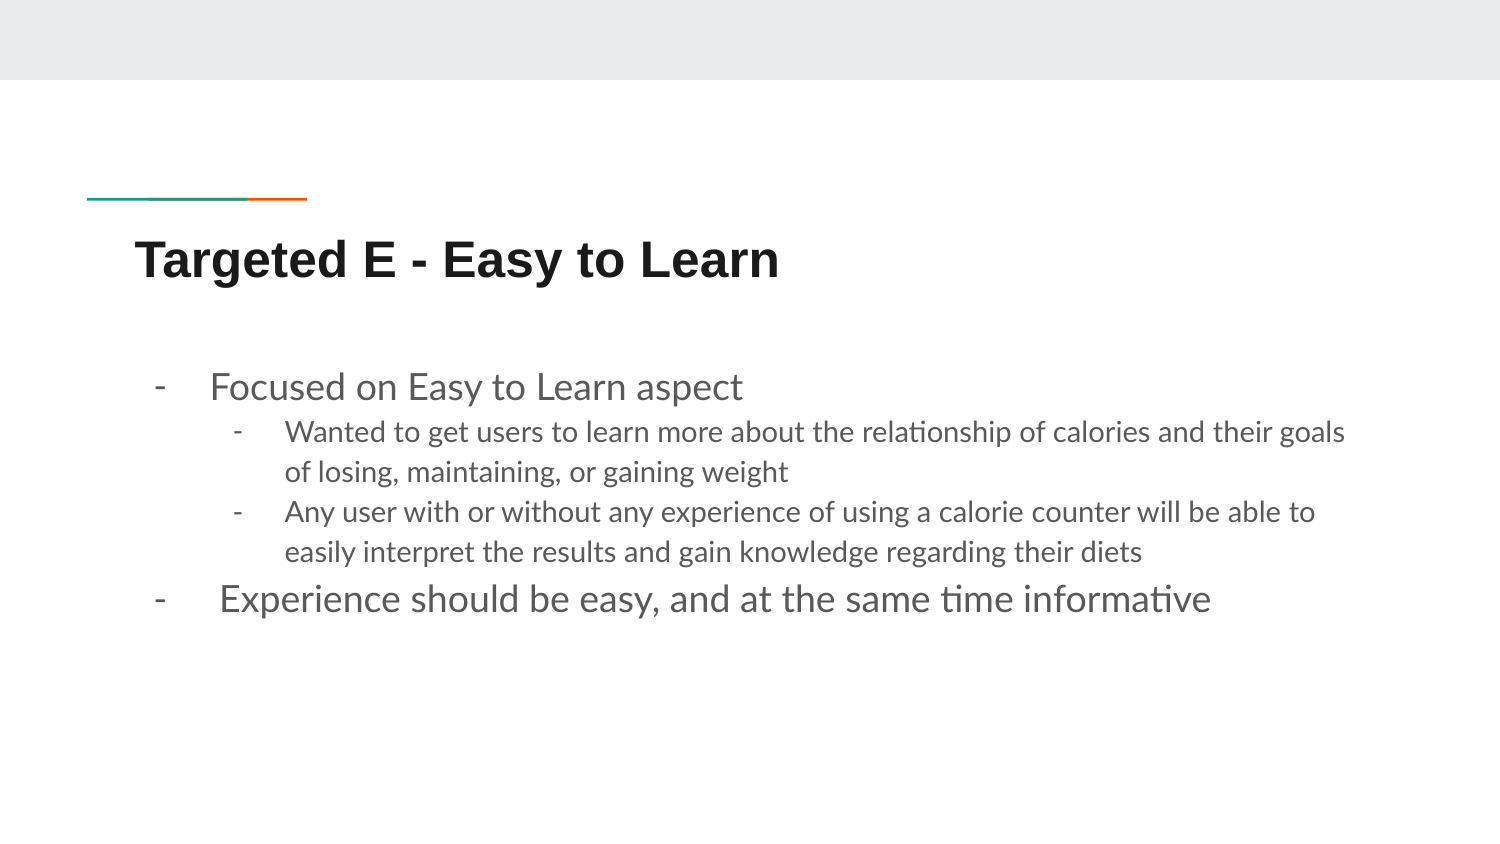

# Targeted E - Easy to Learn
Focused on Easy to Learn aspect
Wanted to get users to learn more about the relationship of calories and their goals of losing, maintaining, or gaining weight
Any user with or without any experience of using a calorie counter will be able to easily interpret the results and gain knowledge regarding their diets
 Experience should be easy, and at the same time informative